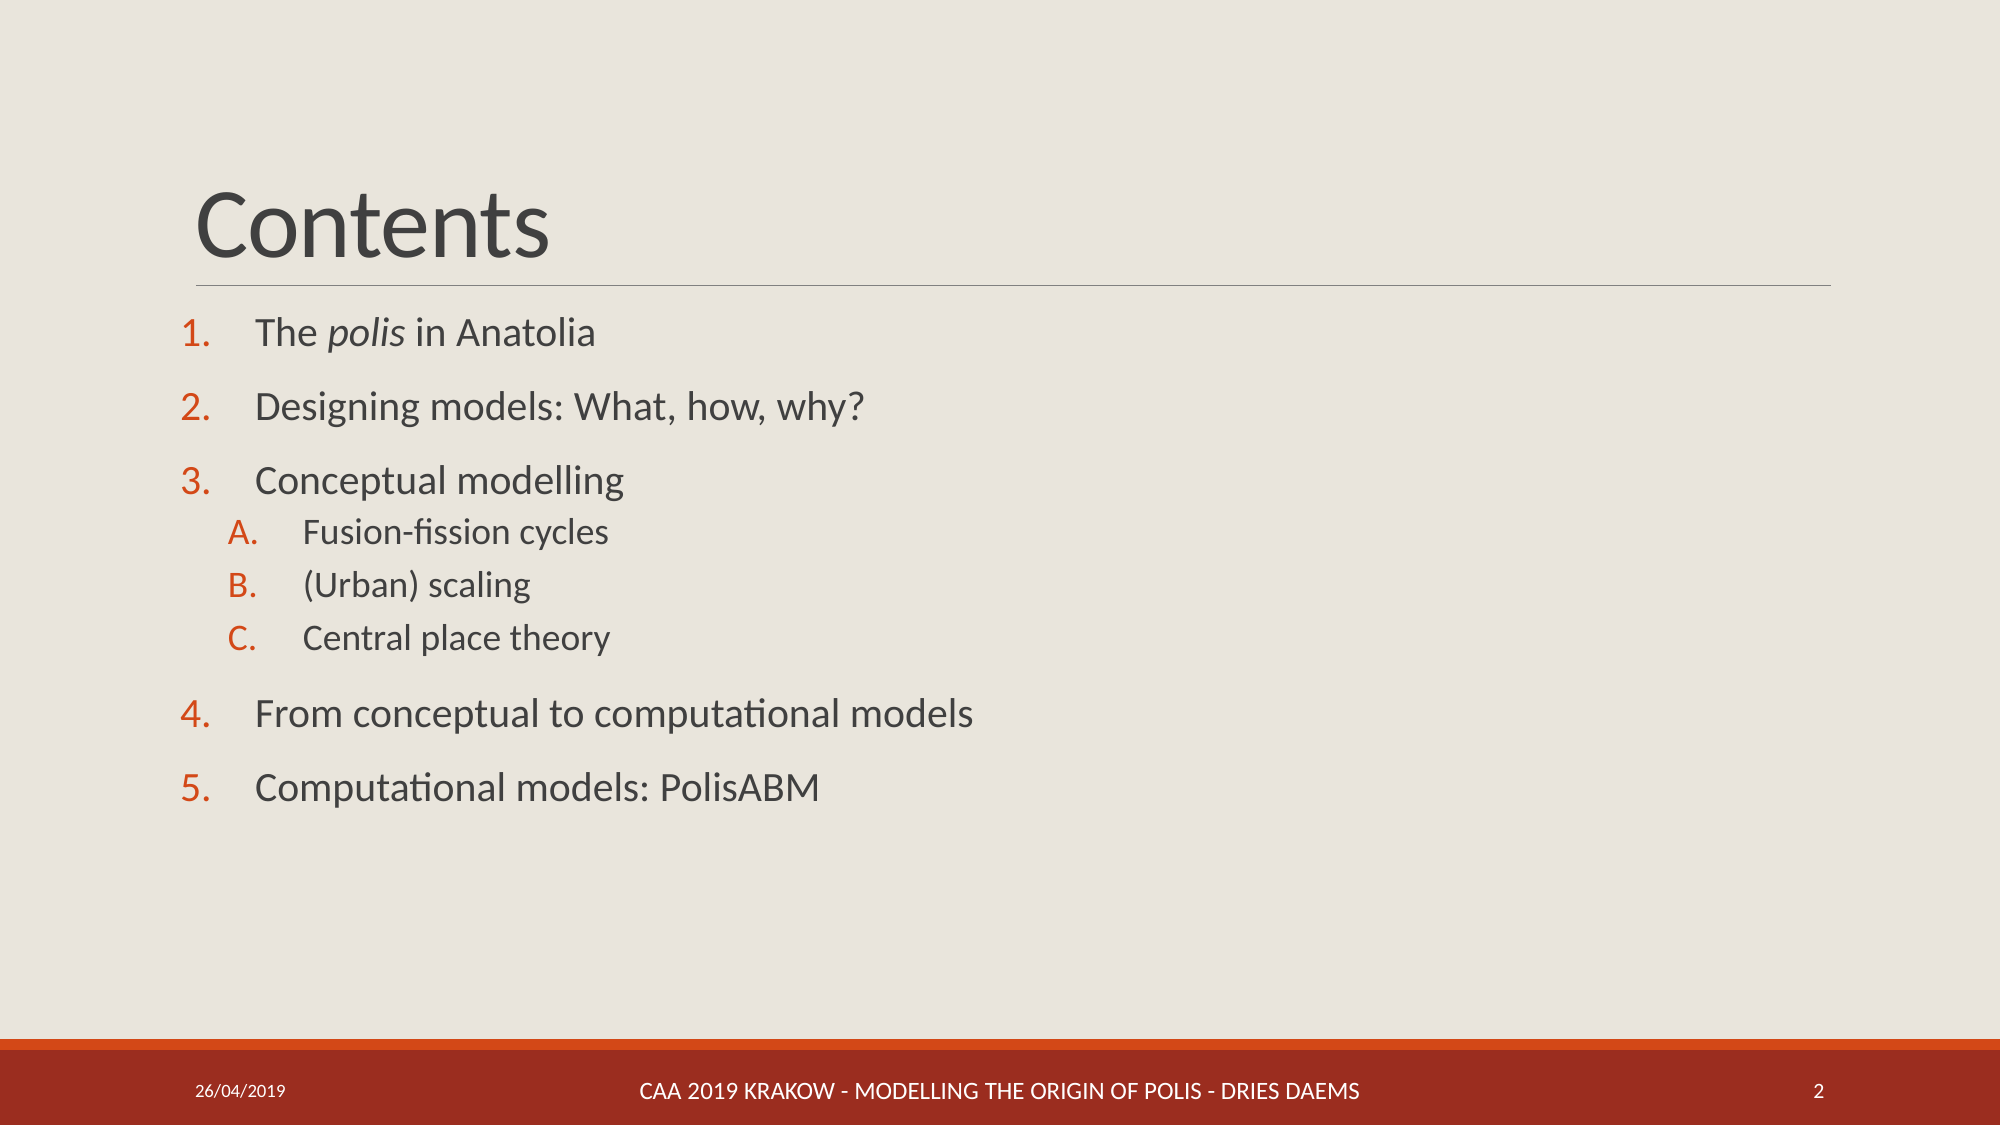

# Contents
The polis in Anatolia
Designing models: What, how, why?
Conceptual modelling
Fusion-fission cycles
(Urban) scaling
Central place theory
From conceptual to computational models
Computational models: PolisABM
26/04/2019
CAA 2019 Krakow - Modelling the Origin of Polis - Dries Daems
2